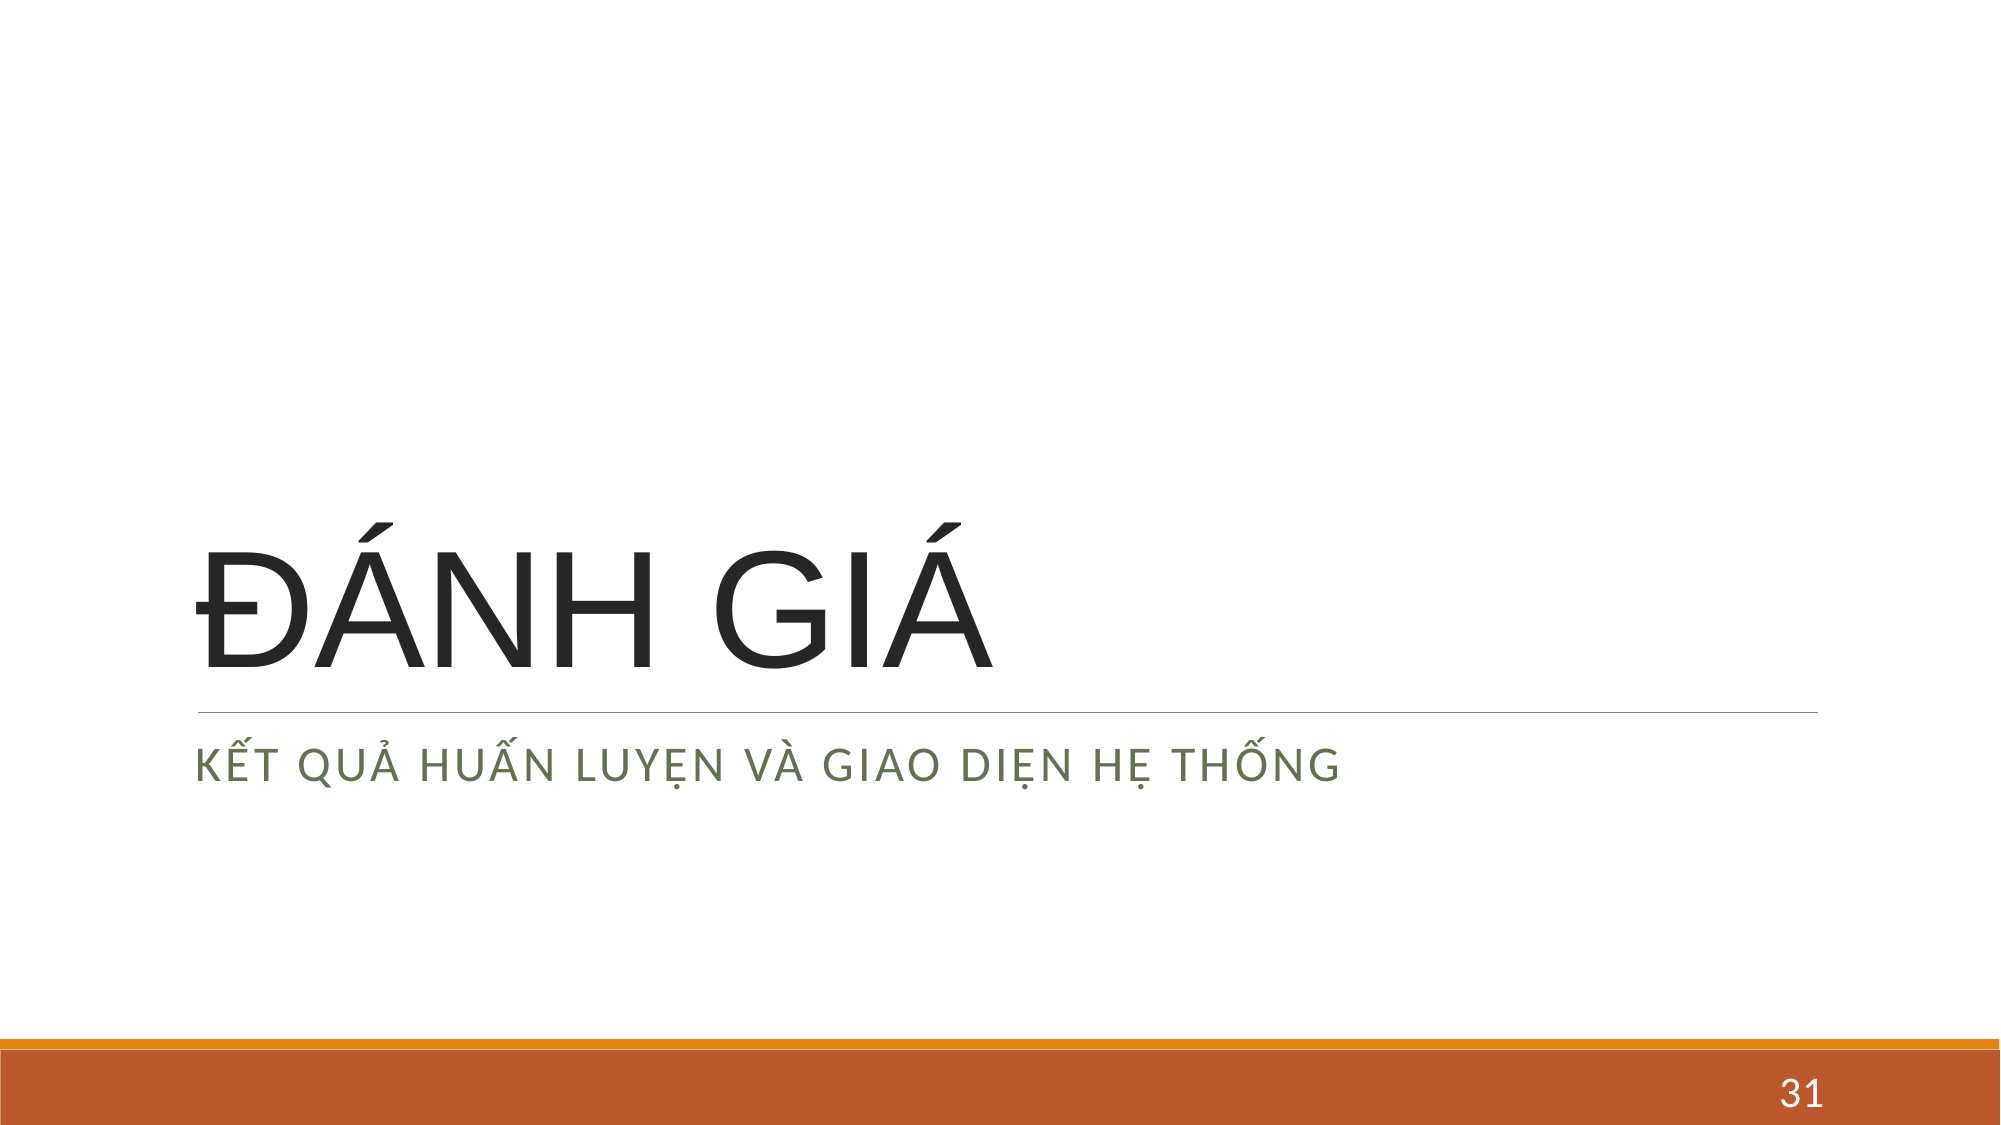

# ĐÁNH GIÁ
Kết quả huấn luyện và giao diện hệ thống
31